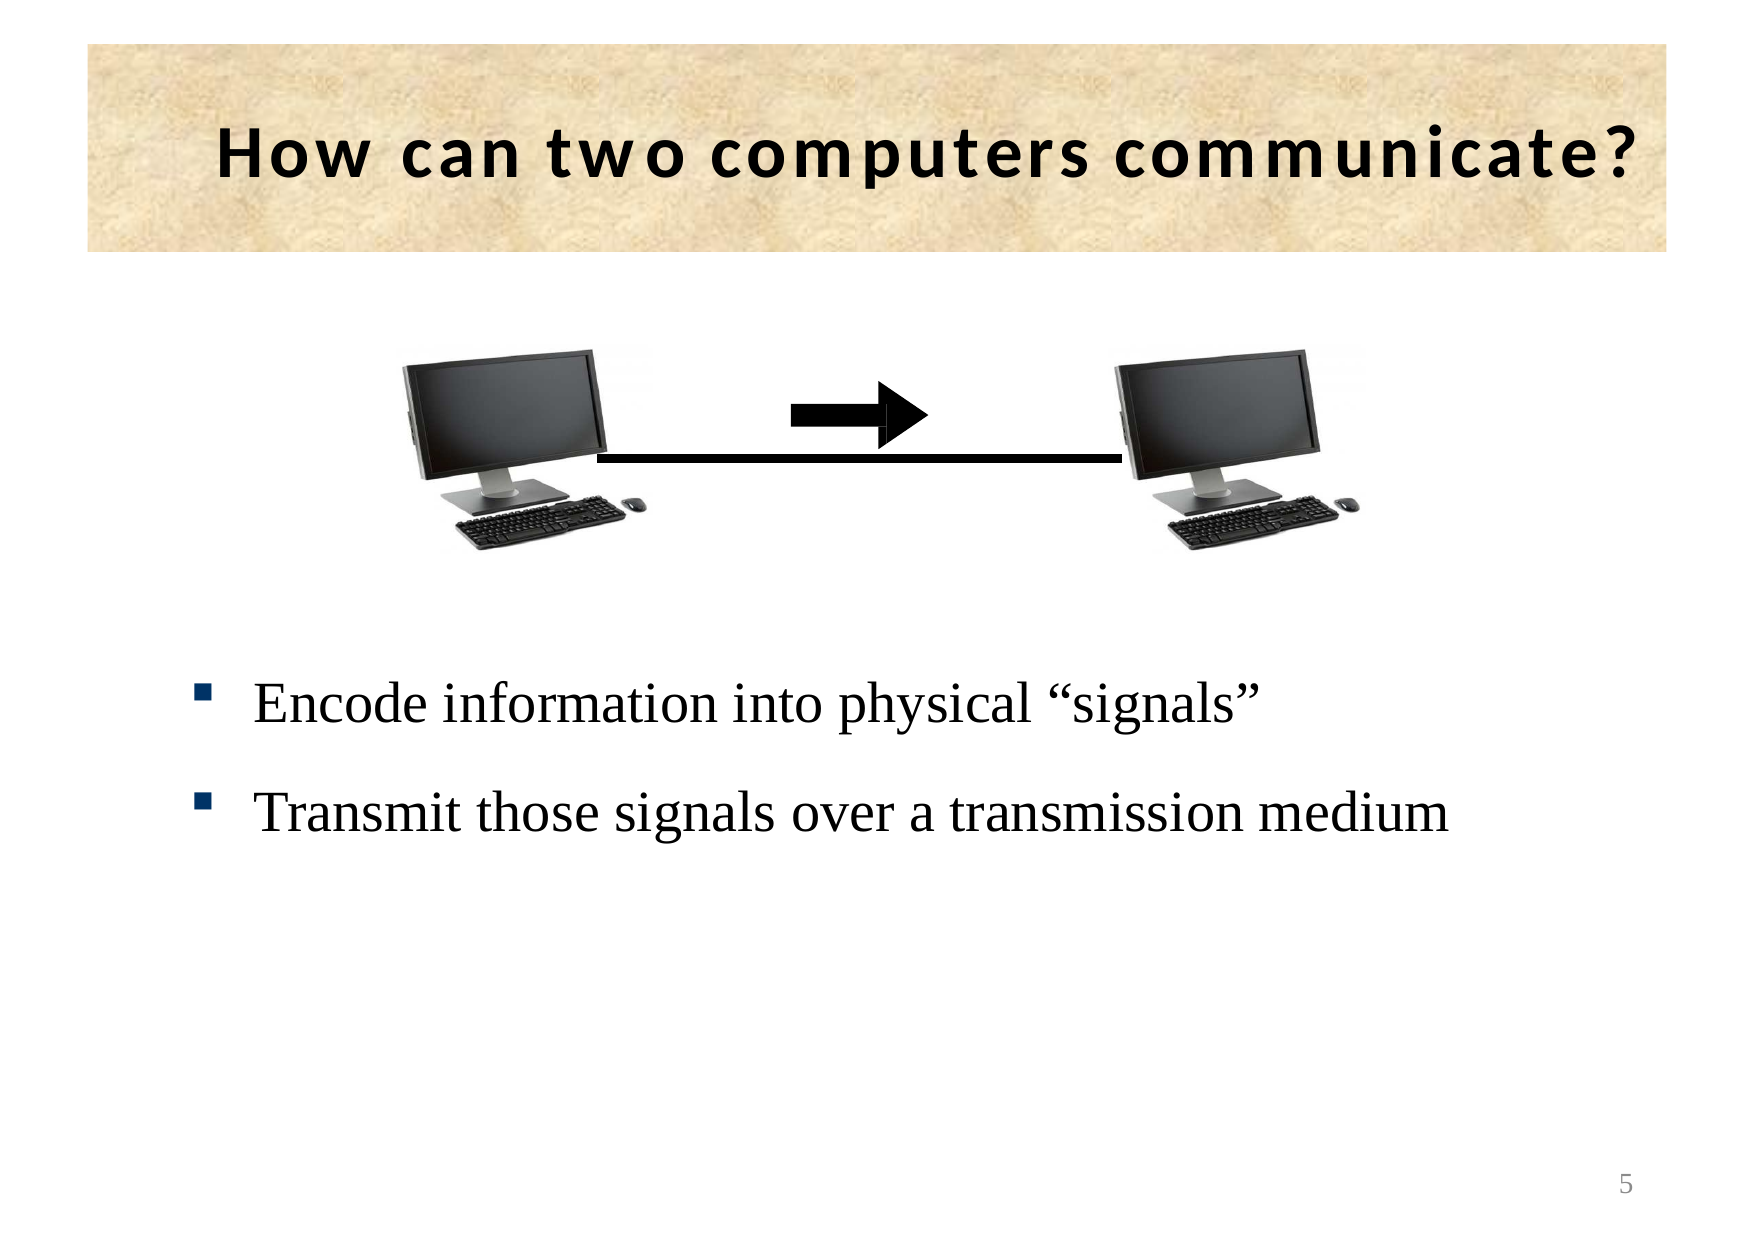

# How can two computers communicate?

Encode information into physical “signals”

Transmit those signals over a transmission medium
5